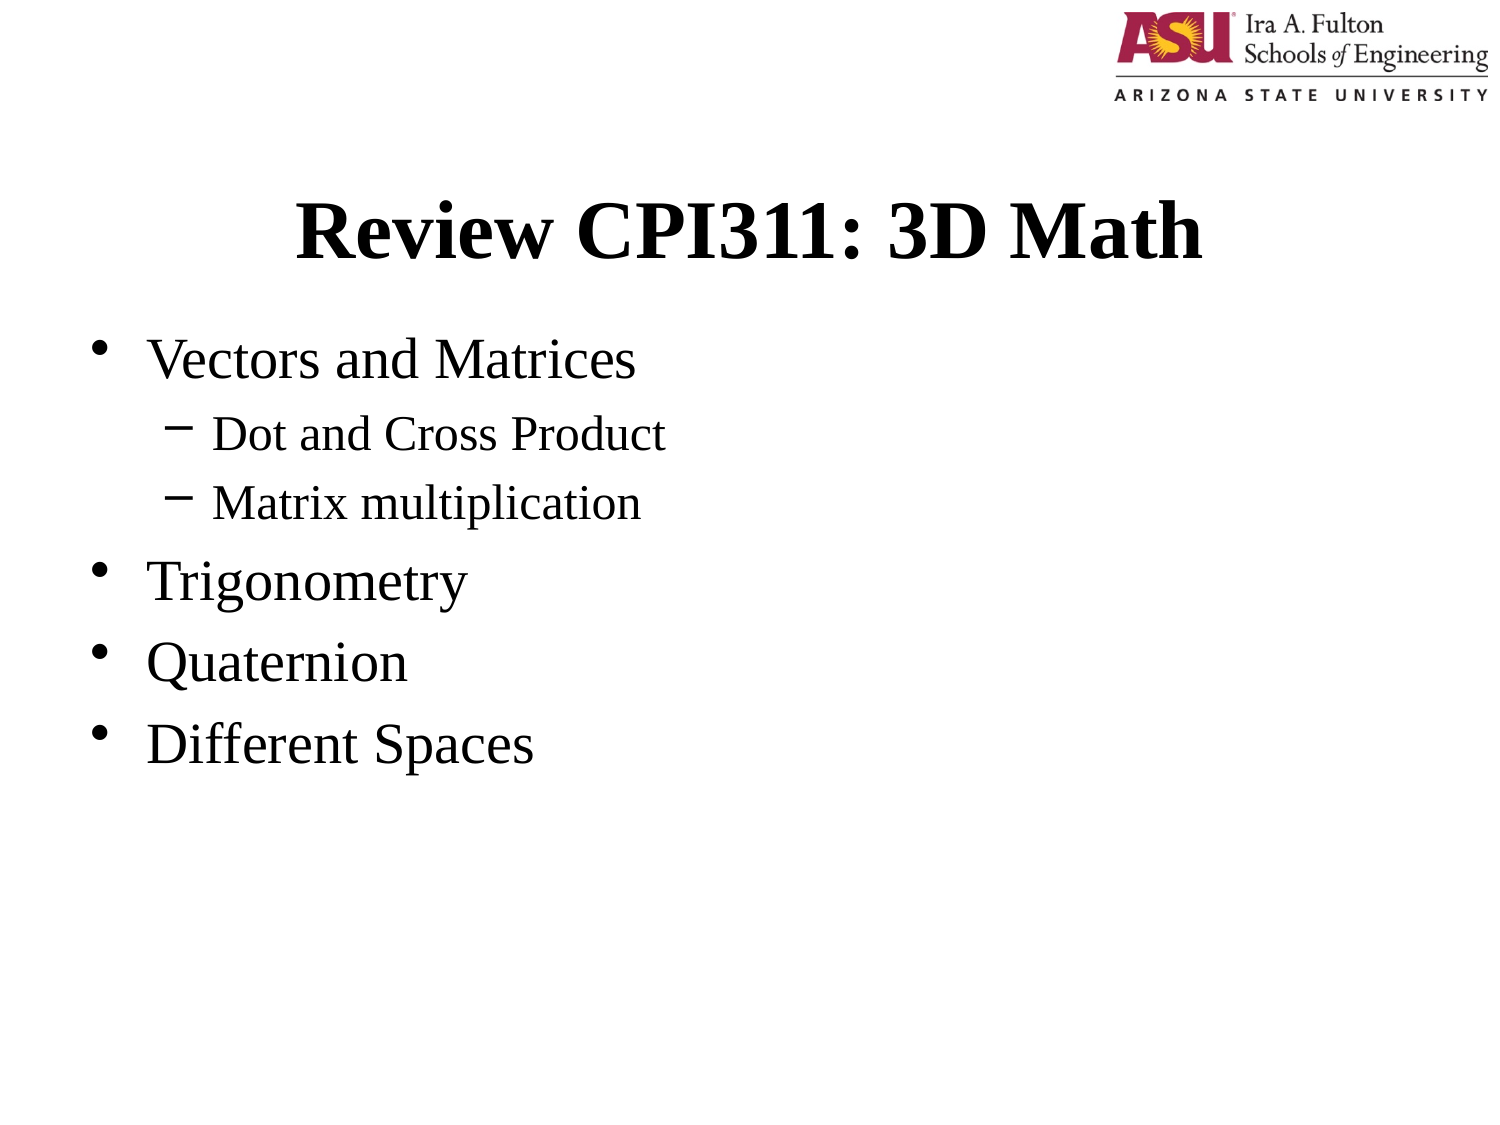

# Review CPI311: 3D Math
Vectors and Matrices
Dot and Cross Product
Matrix multiplication
Trigonometry
Quaternion
Different Spaces
1/7/2019